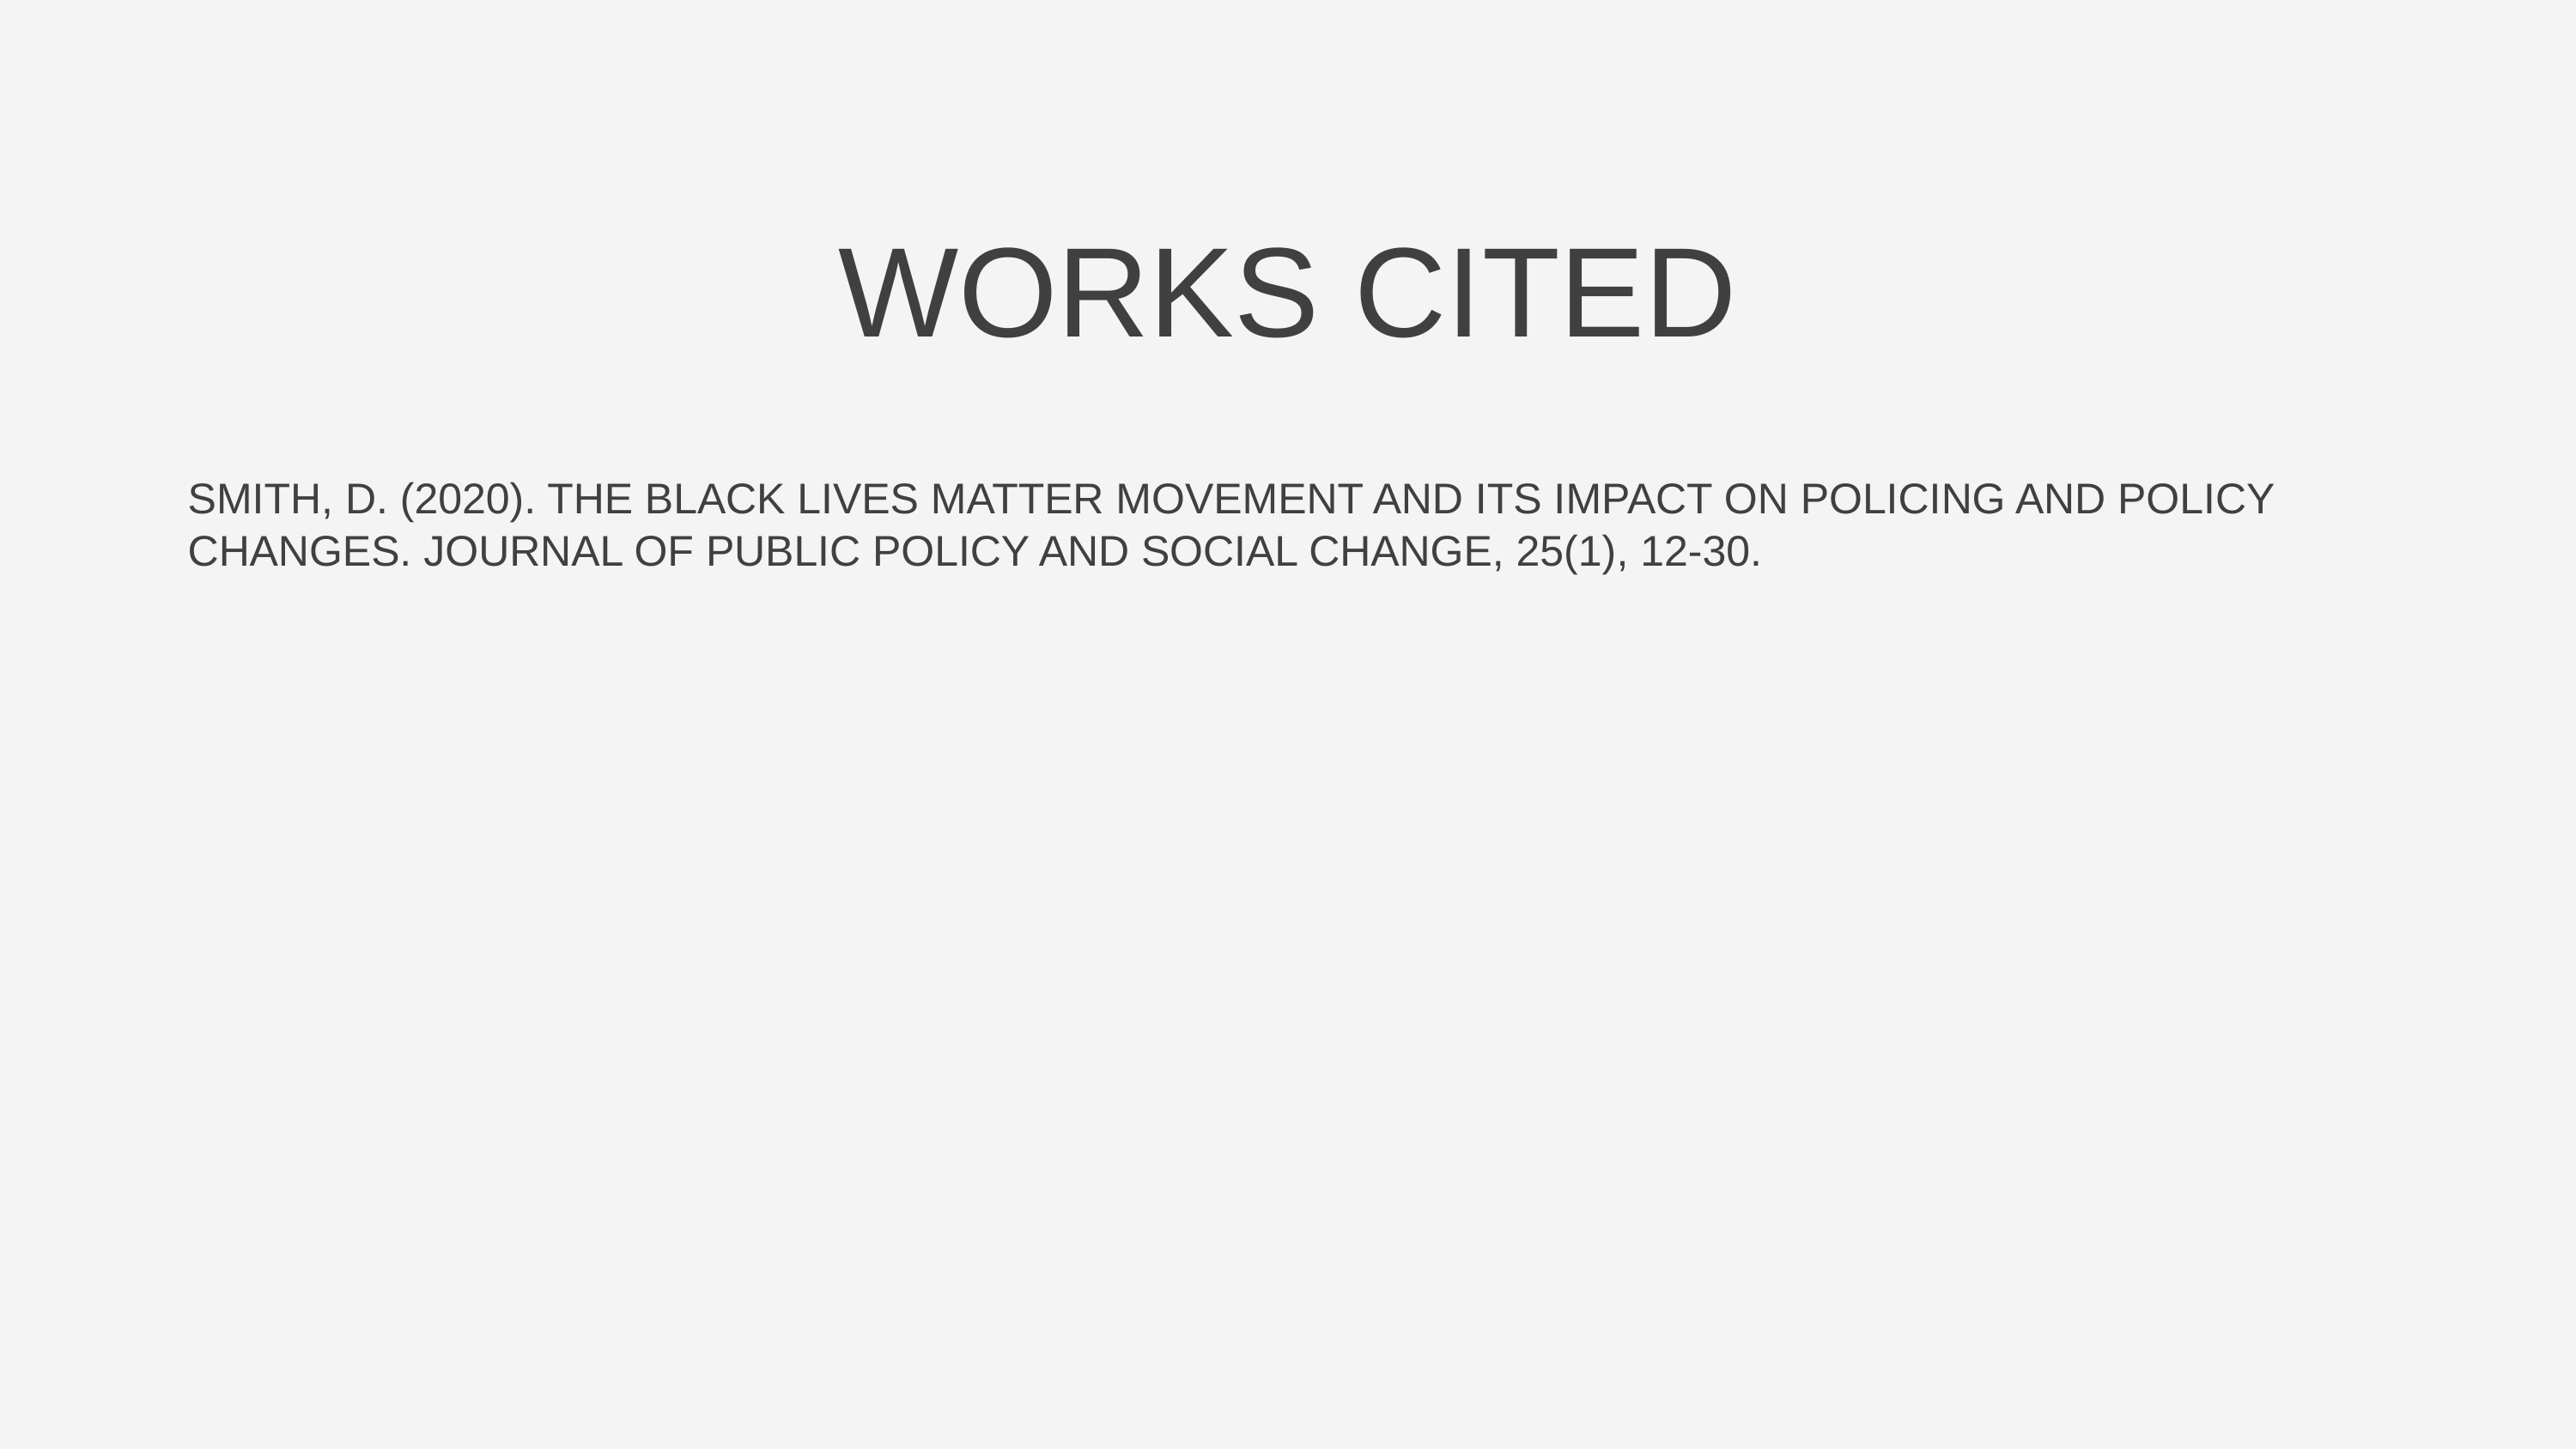

WORKS CITED
SMITH, D. (2020). THE BLACK LIVES MATTER MOVEMENT AND ITS IMPACT ON POLICING AND POLICY
CHANGES. JOURNAL OF PUBLIC POLICY AND SOCIAL CHANGE, 25(1), 12-30.